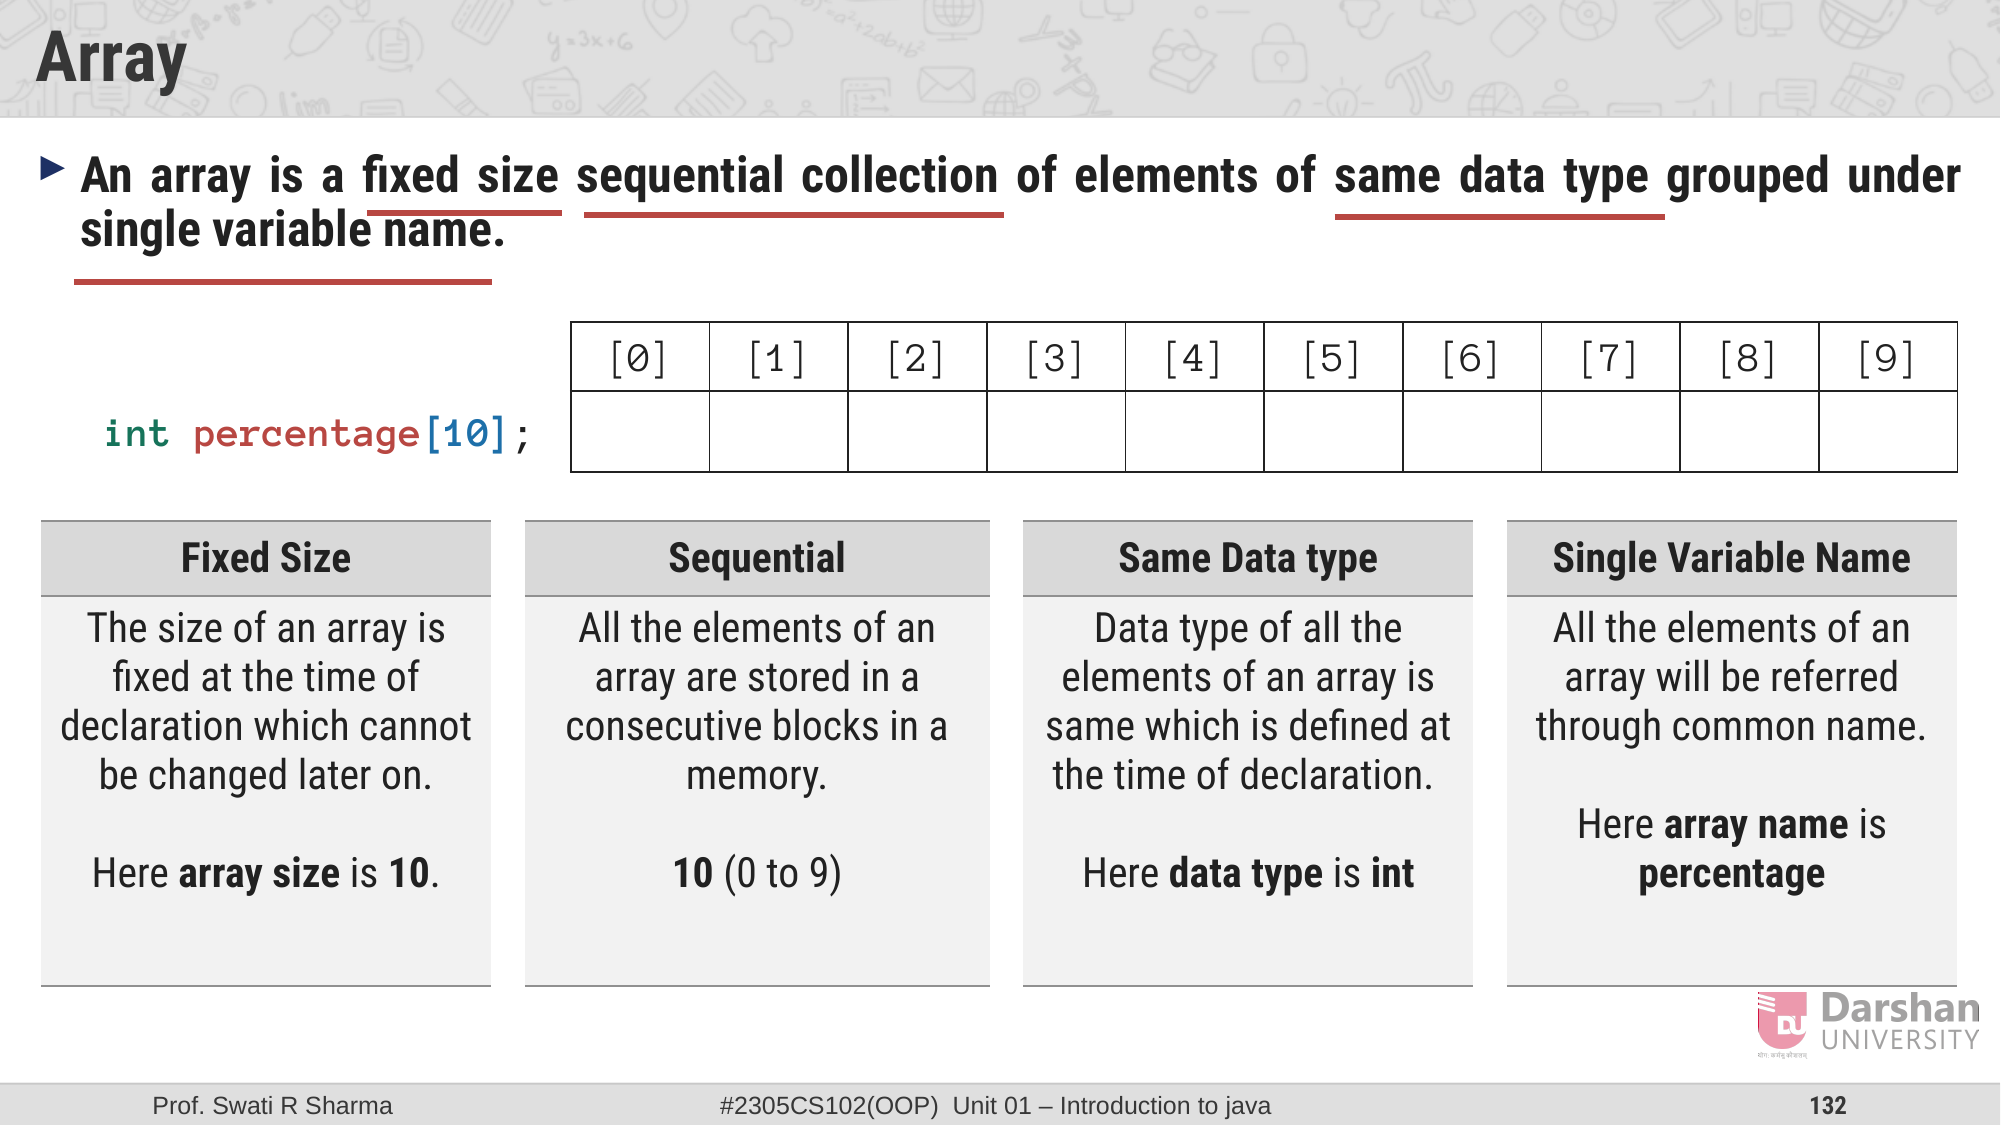

# Array
An array is a fixed size sequential collection of elements of same data type grouped under single variable name.

| [0] | [1] | [2] | [3] | [4] | [5] | [6] | [7] | [8] | [9] |
| --- | --- | --- | --- | --- | --- | --- | --- | --- | --- |
|  |  |  |  |  |  |  |  |  |  |
int percentage[10];
| Fixed Size |
| --- |
| The size of an array is fixed at the time of declaration which cannot be changed later on. Here array size is 10. |
| Sequential |
| --- |
| All the elements of an array are stored in a consecutive blocks in a memory. 10 (0 to 9) |
| Same Data type |
| --- |
| Data type of all the elements of an array is same which is defined at the time of declaration. Here data type is int |
| Single Variable Name |
| --- |
| All the elements of an array will be referred through common name. Here array name is percentage |